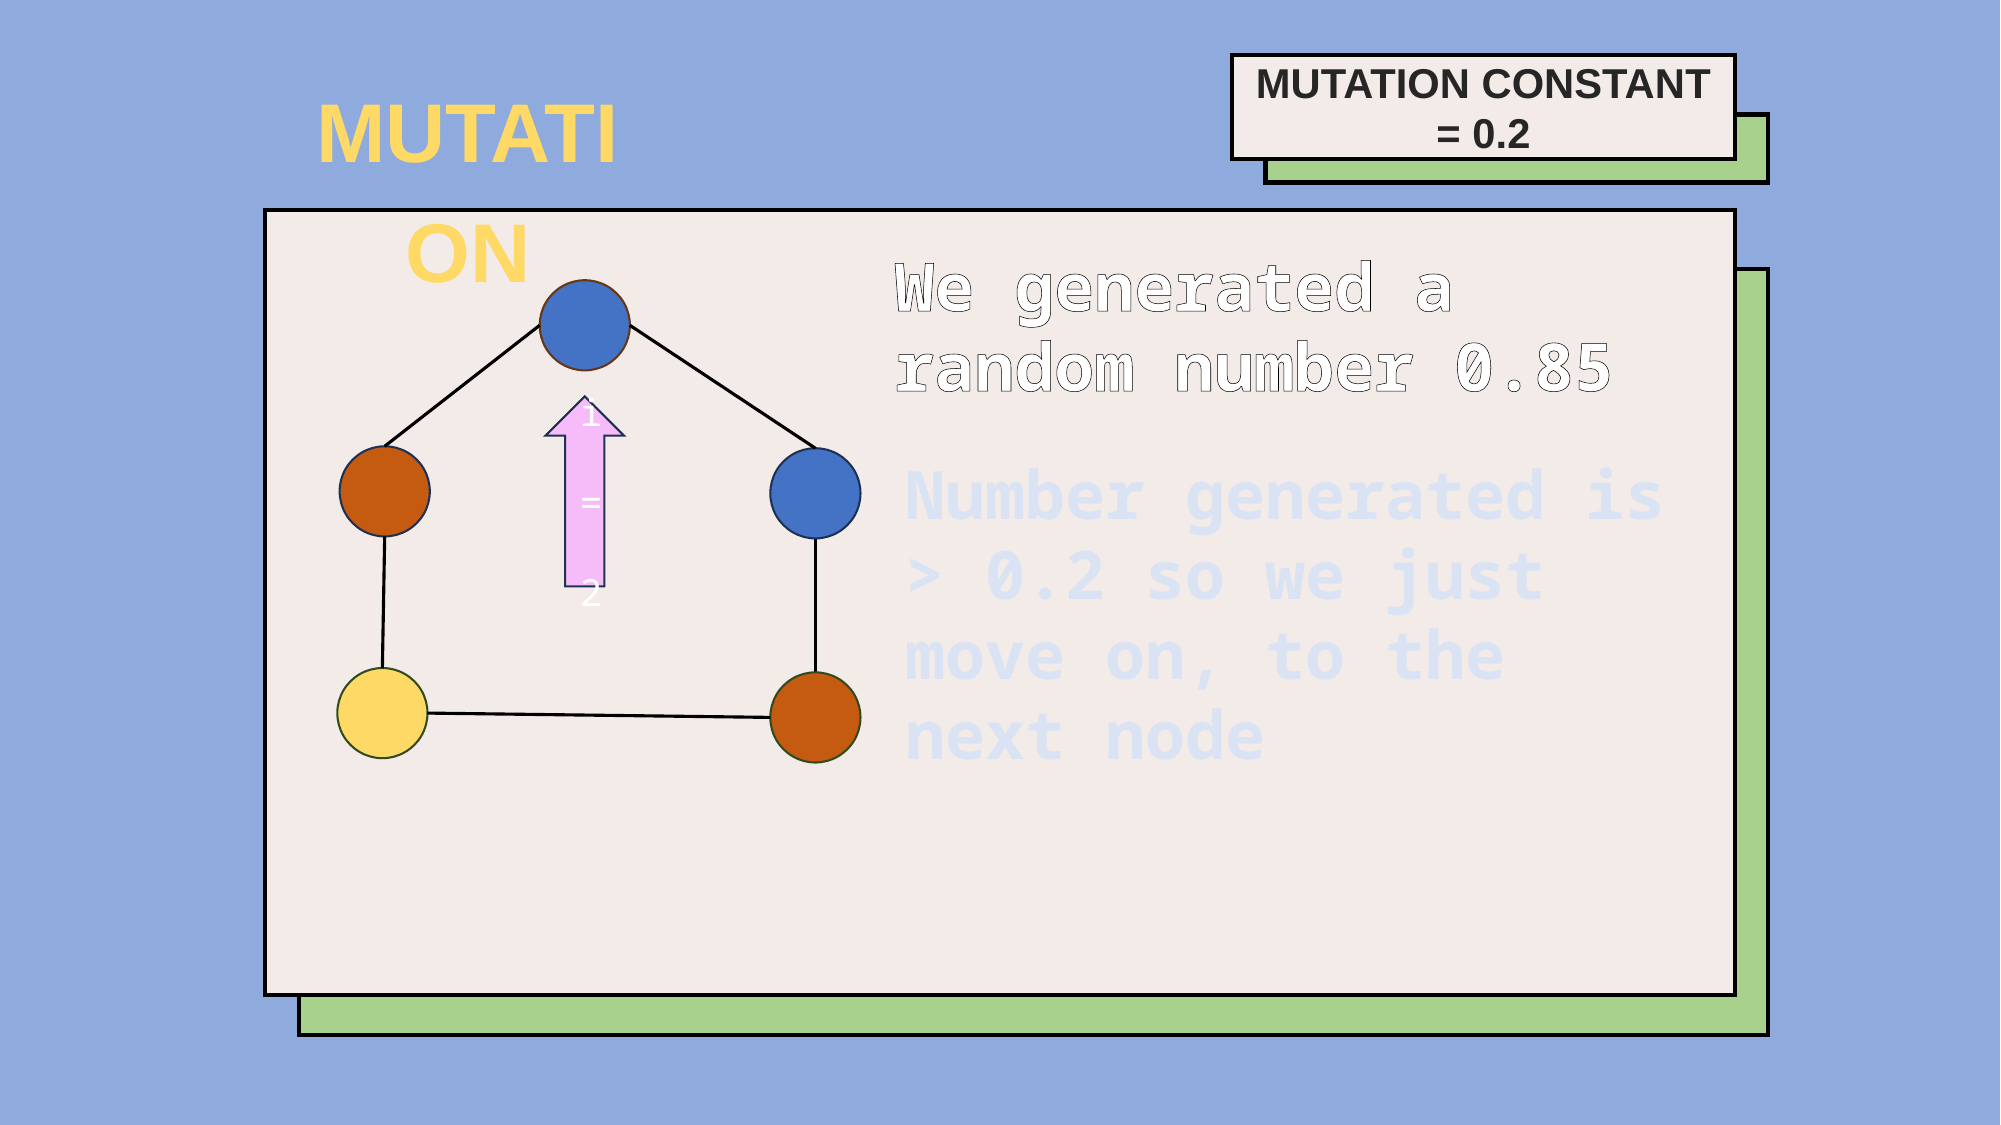

MUTATION
MUTATION CONSTANT = 0.2

We generated a random number 0.85

Number generated is > 0.2 so we just move on, to the next node

i = 2